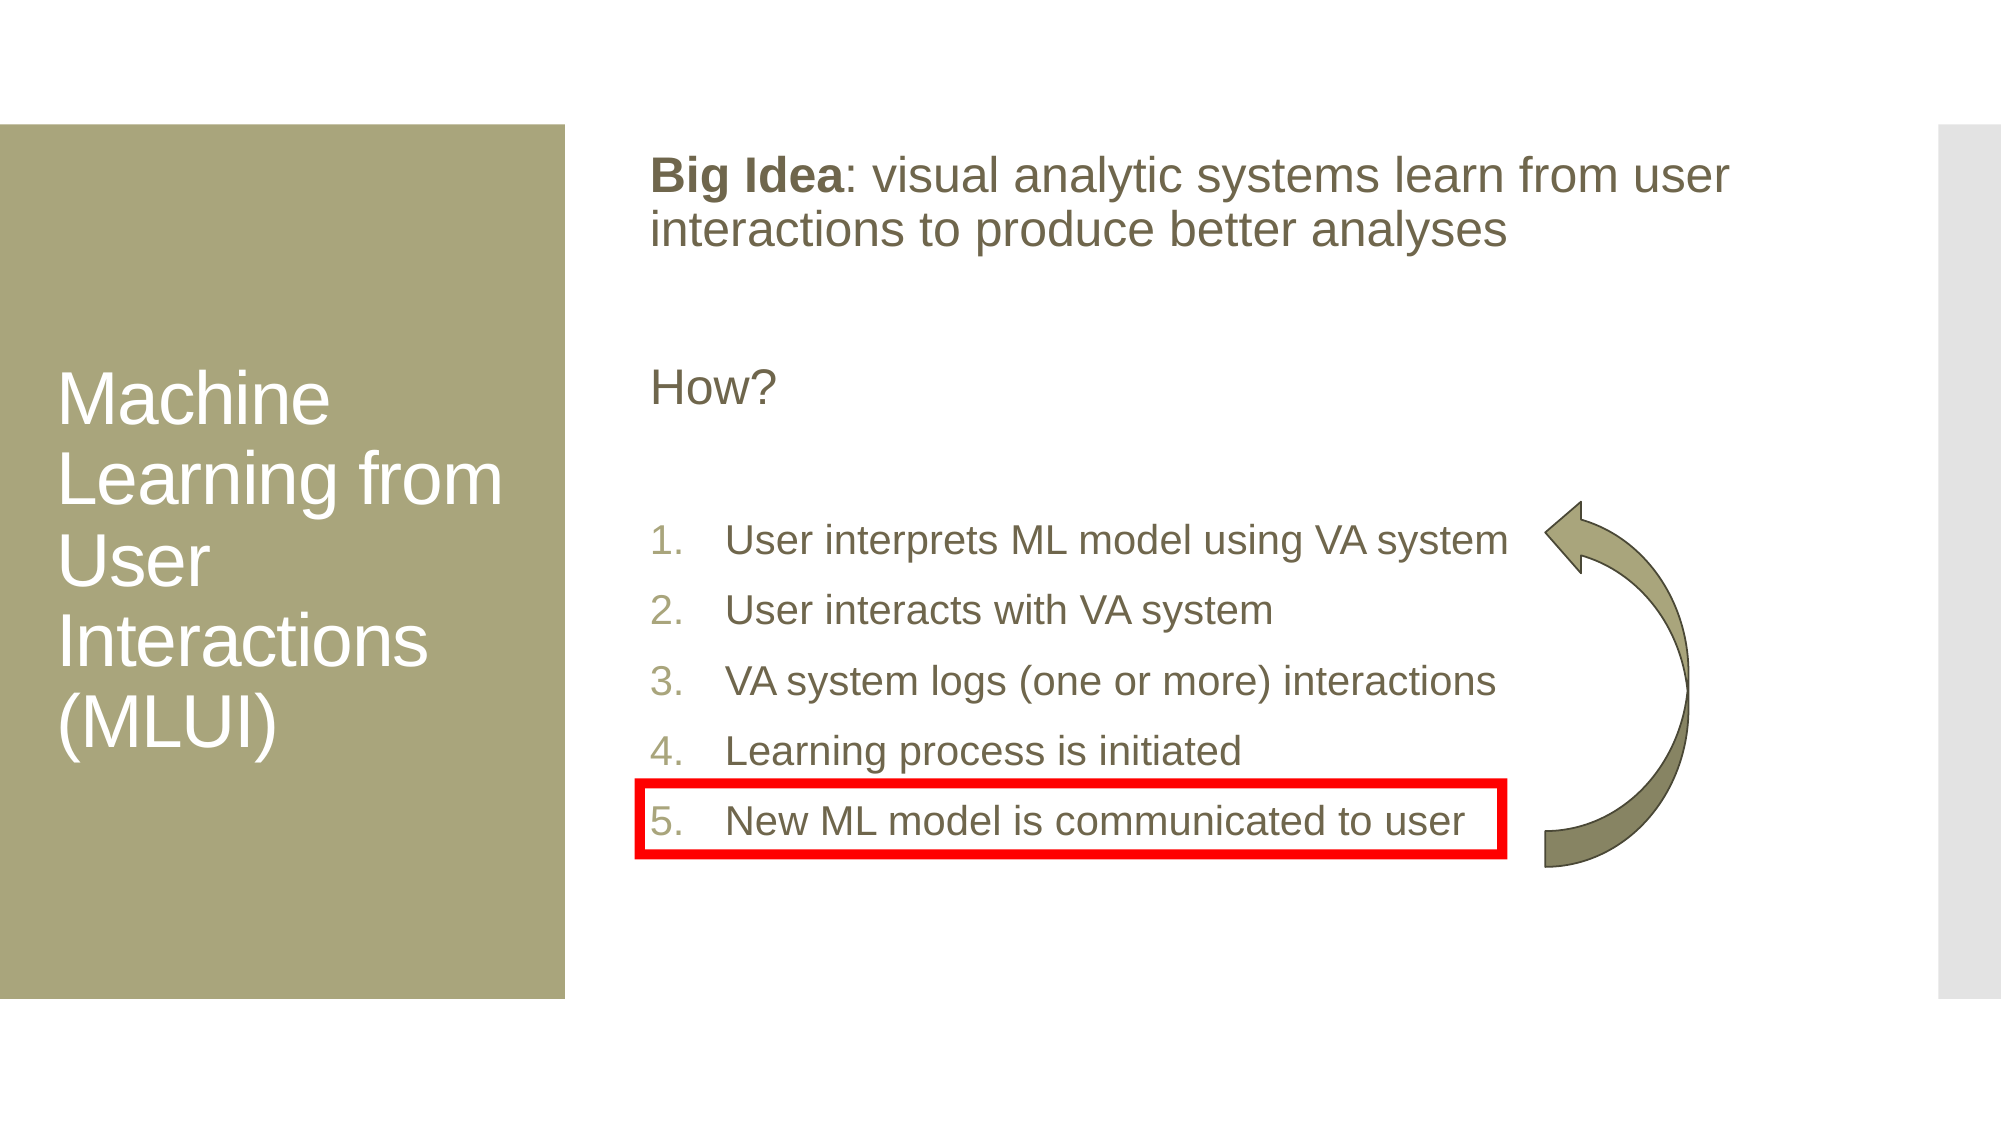

Big Idea: visual analytic systems learn from user interactions to produce better analyses

How?

User interprets ML model using VA system
User interacts with VA system
VA system logs (one or more) interactions
Learning process is initiated
New ML model is communicated to user
# Machine Learning from User Interactions (MLUI)